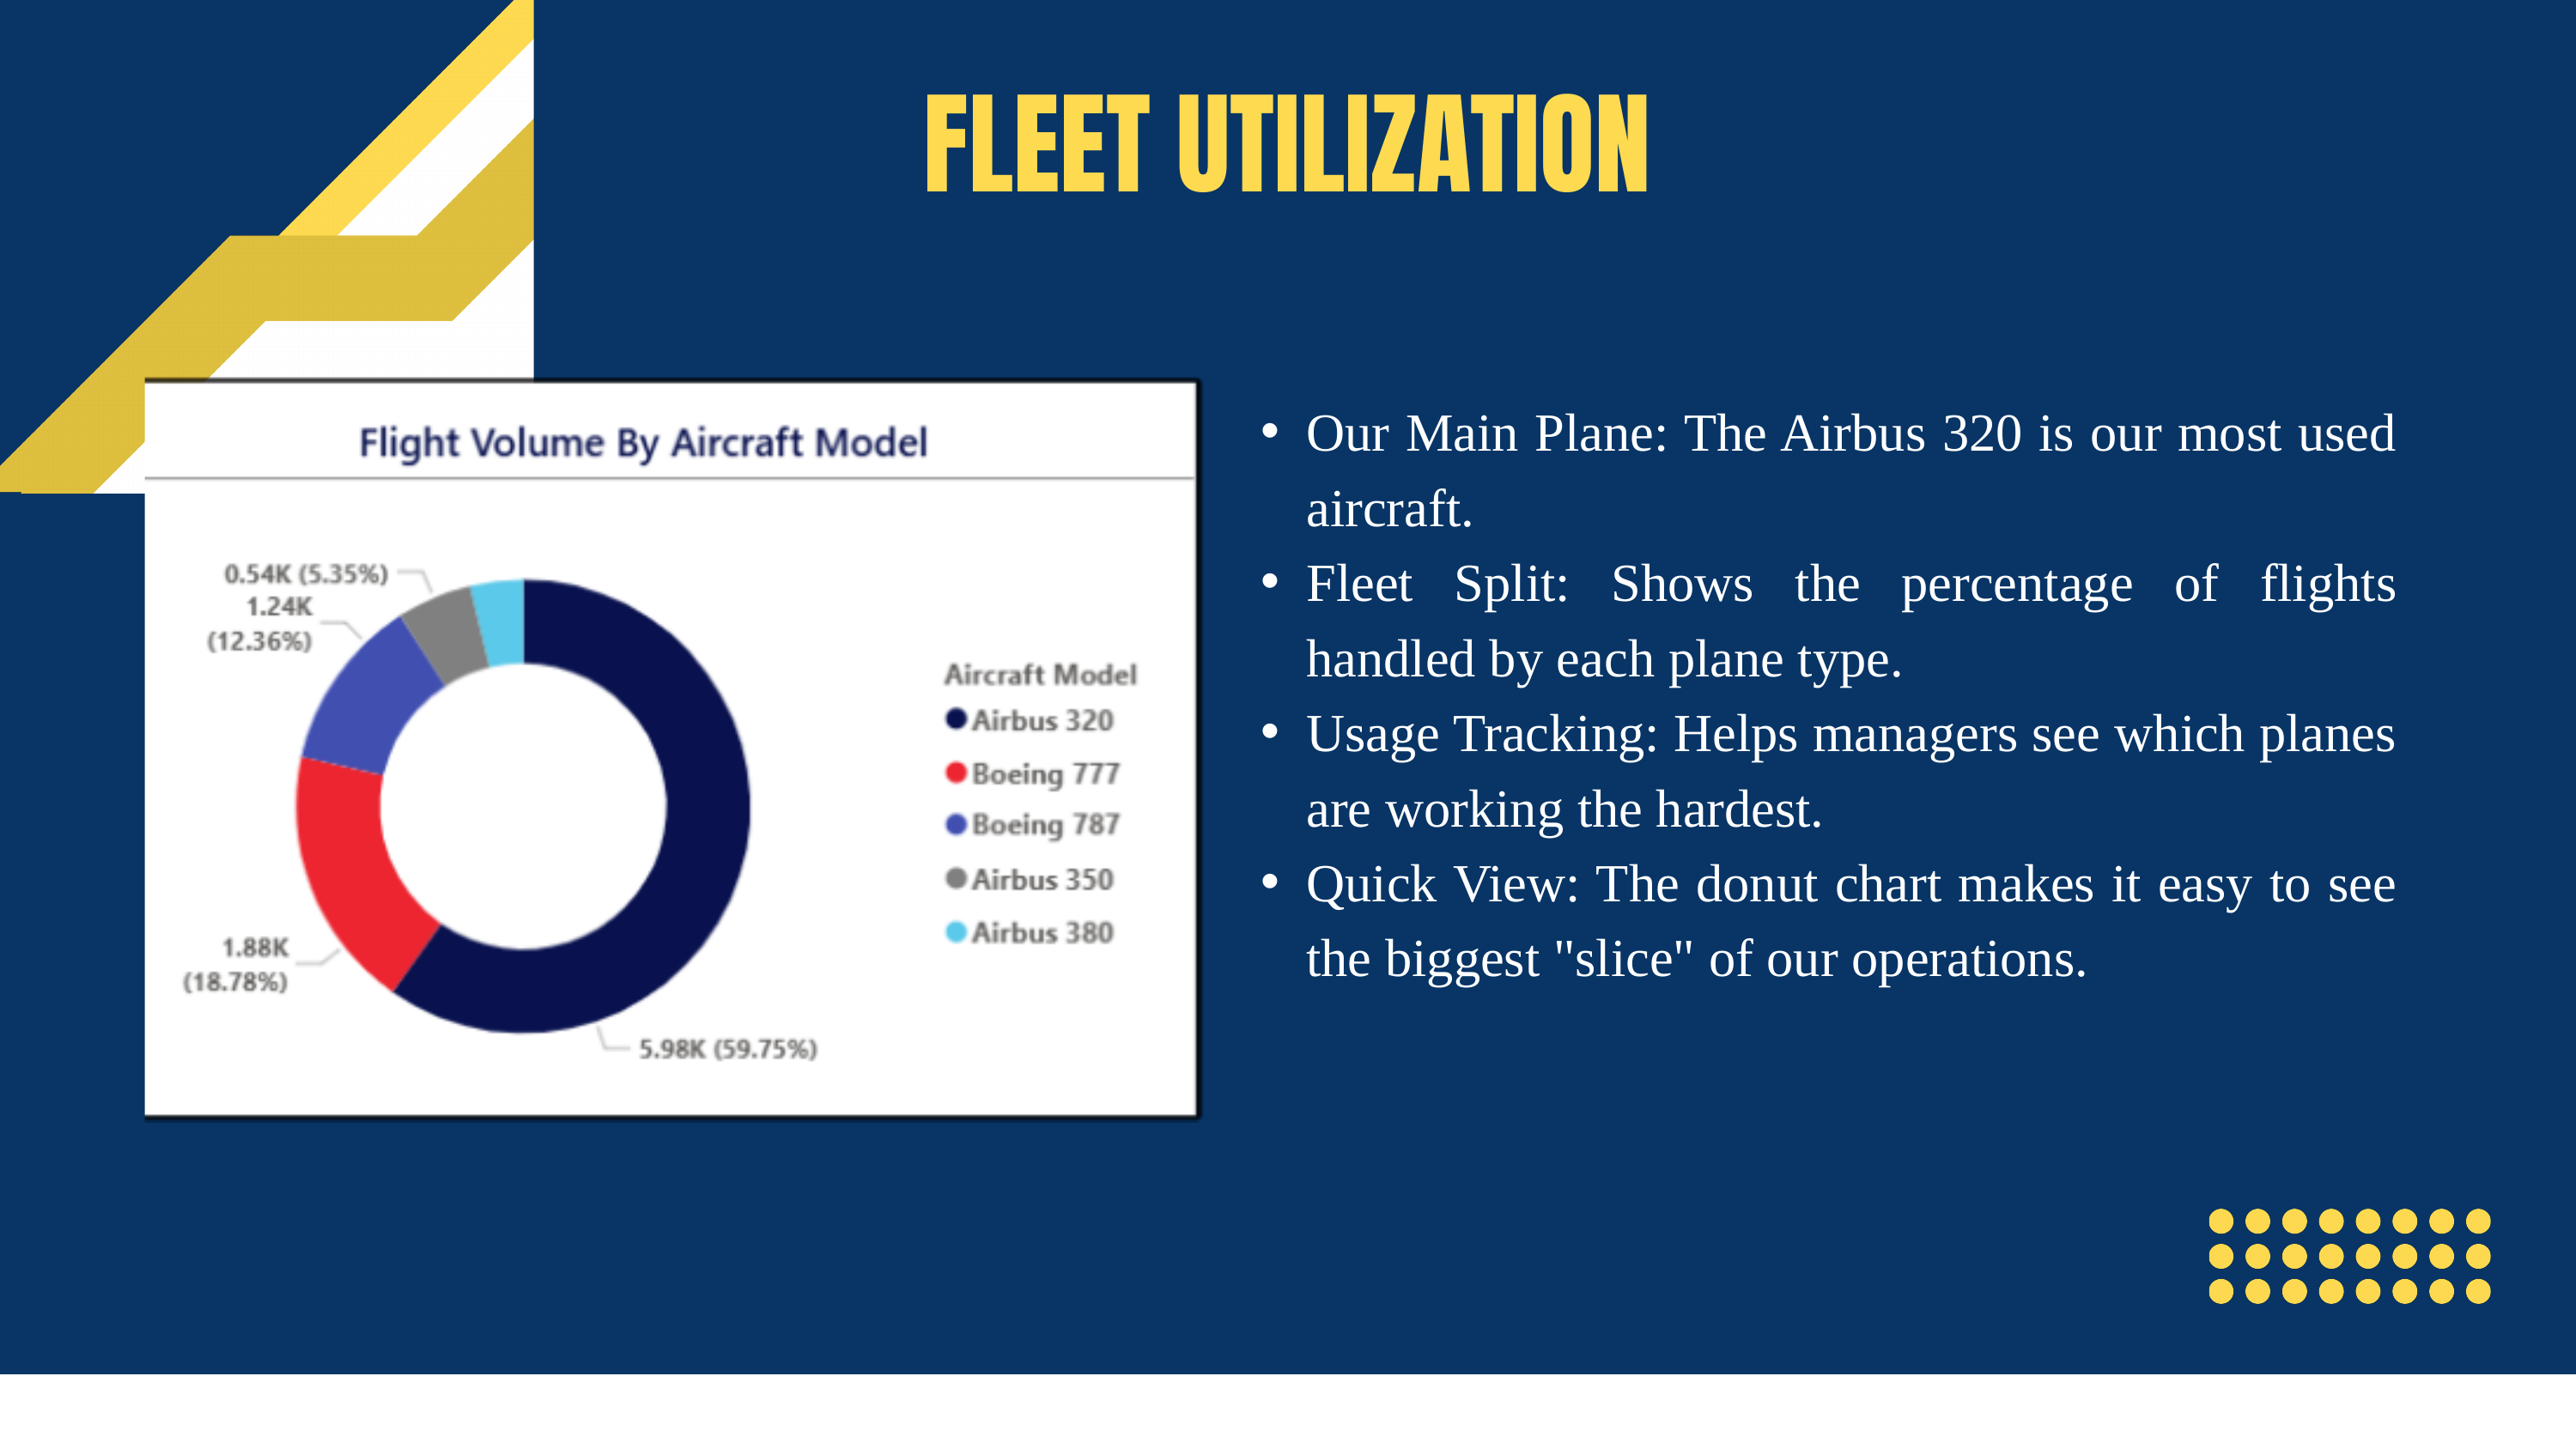

FLEET UTILIZATION

Our Main Plane: The Airbus 320 is our most used aircraft.
Fleet Split: Shows the percentage of flights handled by each plane type.
Usage Tracking: Helps managers see which planes are working the hardest.
Quick View: The donut chart makes it easy to see the biggest "slice" of our operations.